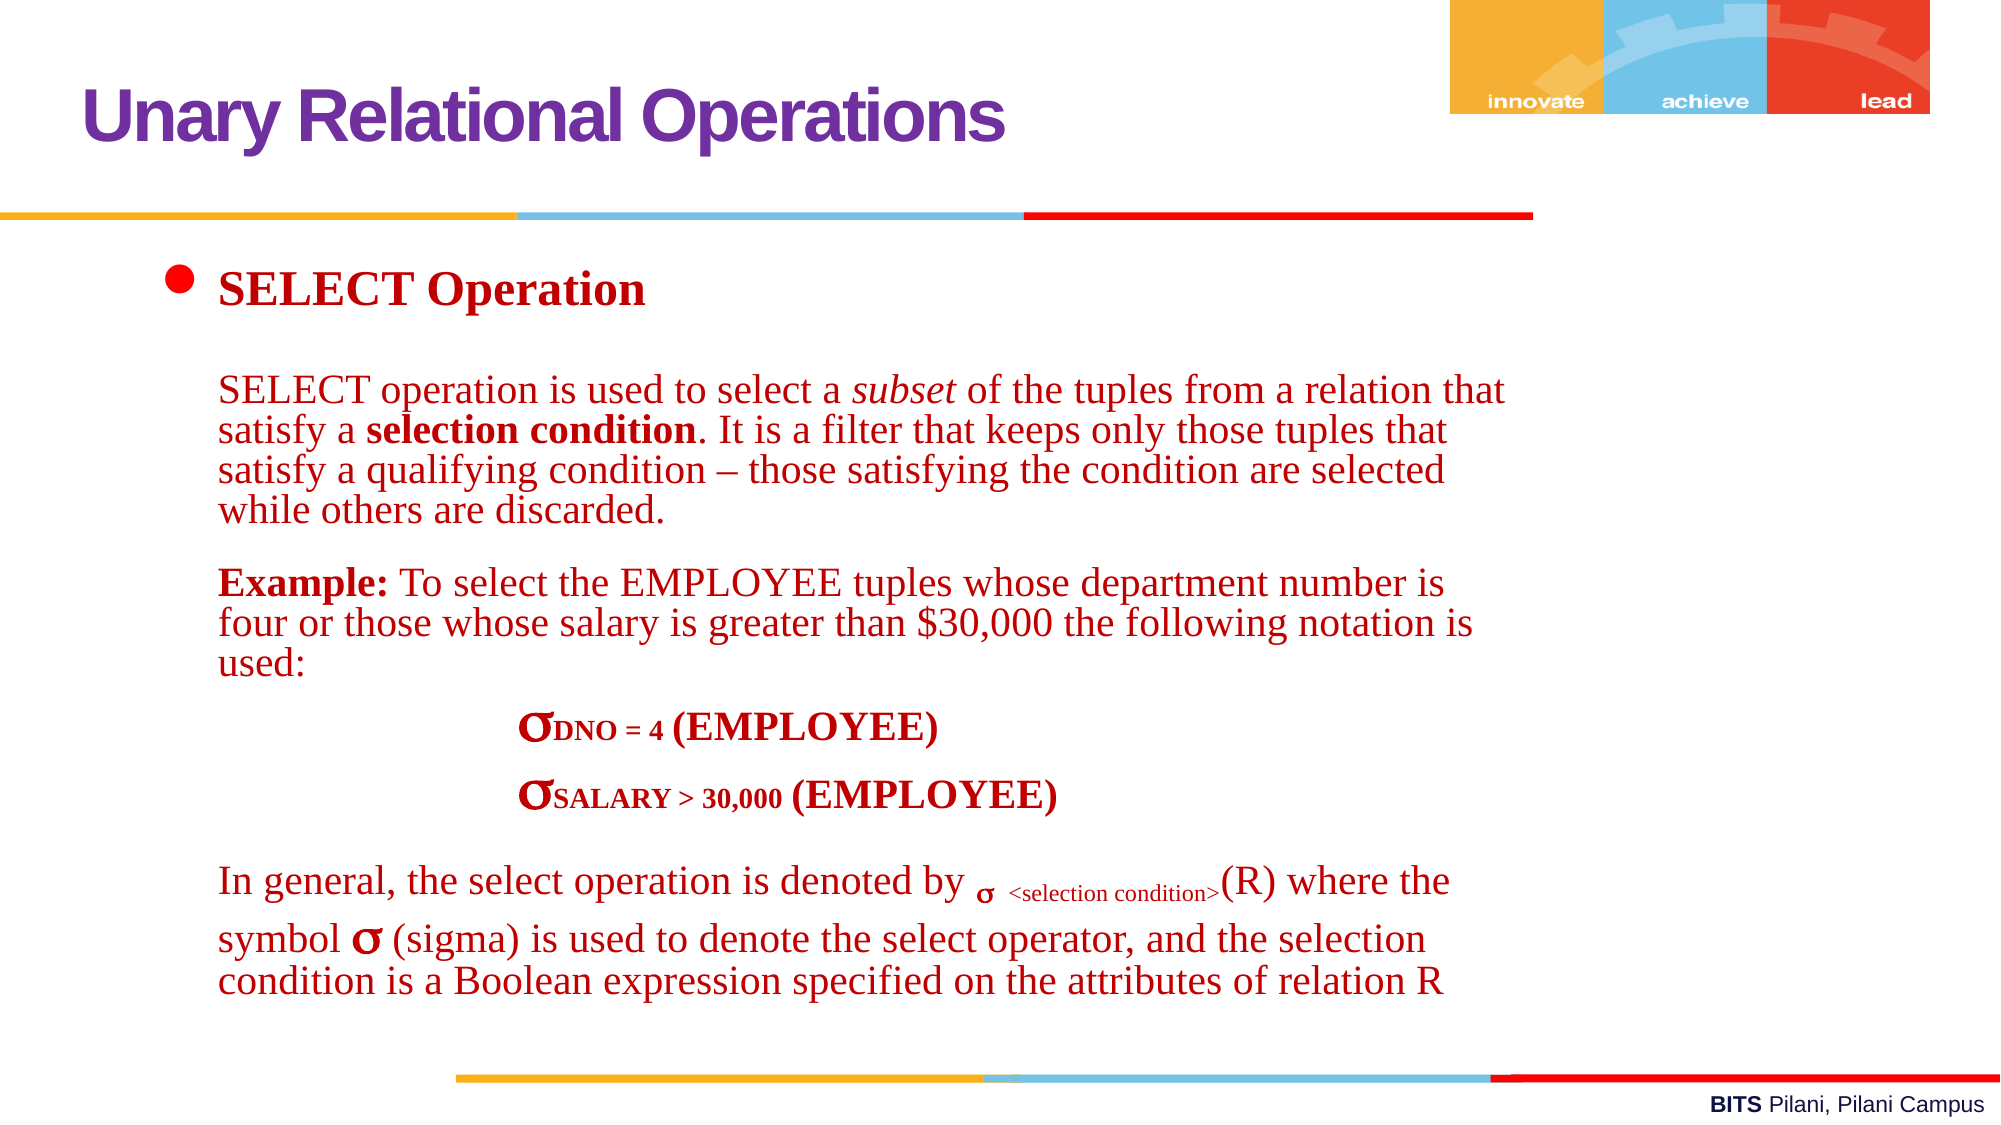

Unary Relational Operations
SELECT Operation

	SELECT operation is used to select a subset of the tuples from a relation that satisfy a selection condition. It is a filter that keeps only those tuples that satisfy a qualifying condition – those satisfying the condition are selected while others are discarded.

	Example: To select the EMPLOYEE tuples whose department number is four or those whose salary is greater than $30,000 the following notation is used:
			σDNO = 4 (EMPLOYEE)
			σSALARY > 30,000 (EMPLOYEE)

	In general, the select operation is denoted by σ <selection condition>(R) where the
	symbol σ (sigma) is used to denote the select operator, and the selection condition is a Boolean expression specified on the attributes of relation R